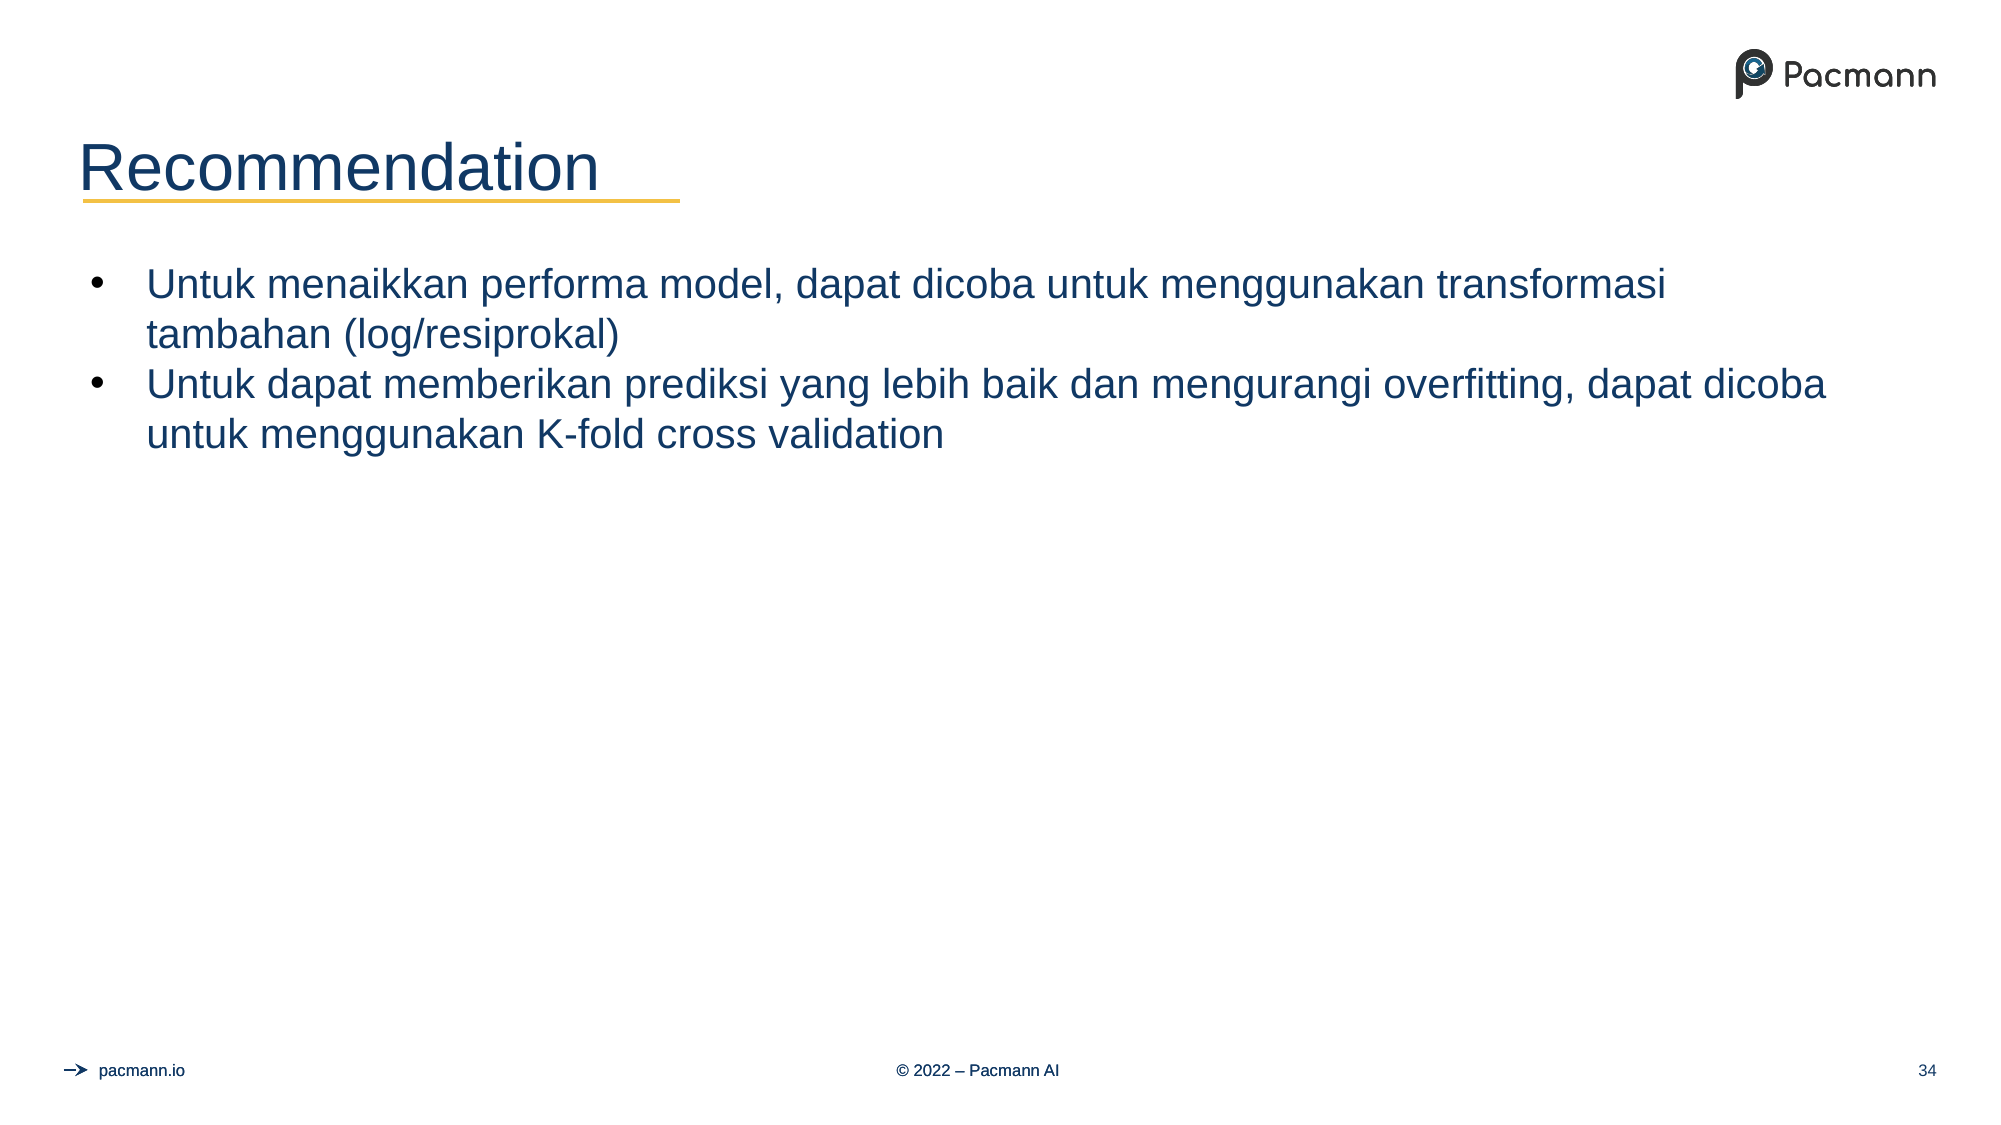

# Recommendation
Untuk menaikkan performa model, dapat dicoba untuk menggunakan transformasi tambahan (log/resiprokal)
Untuk dapat memberikan prediksi yang lebih baik dan mengurangi overfitting, dapat dicoba untuk menggunakan K-fold cross validation